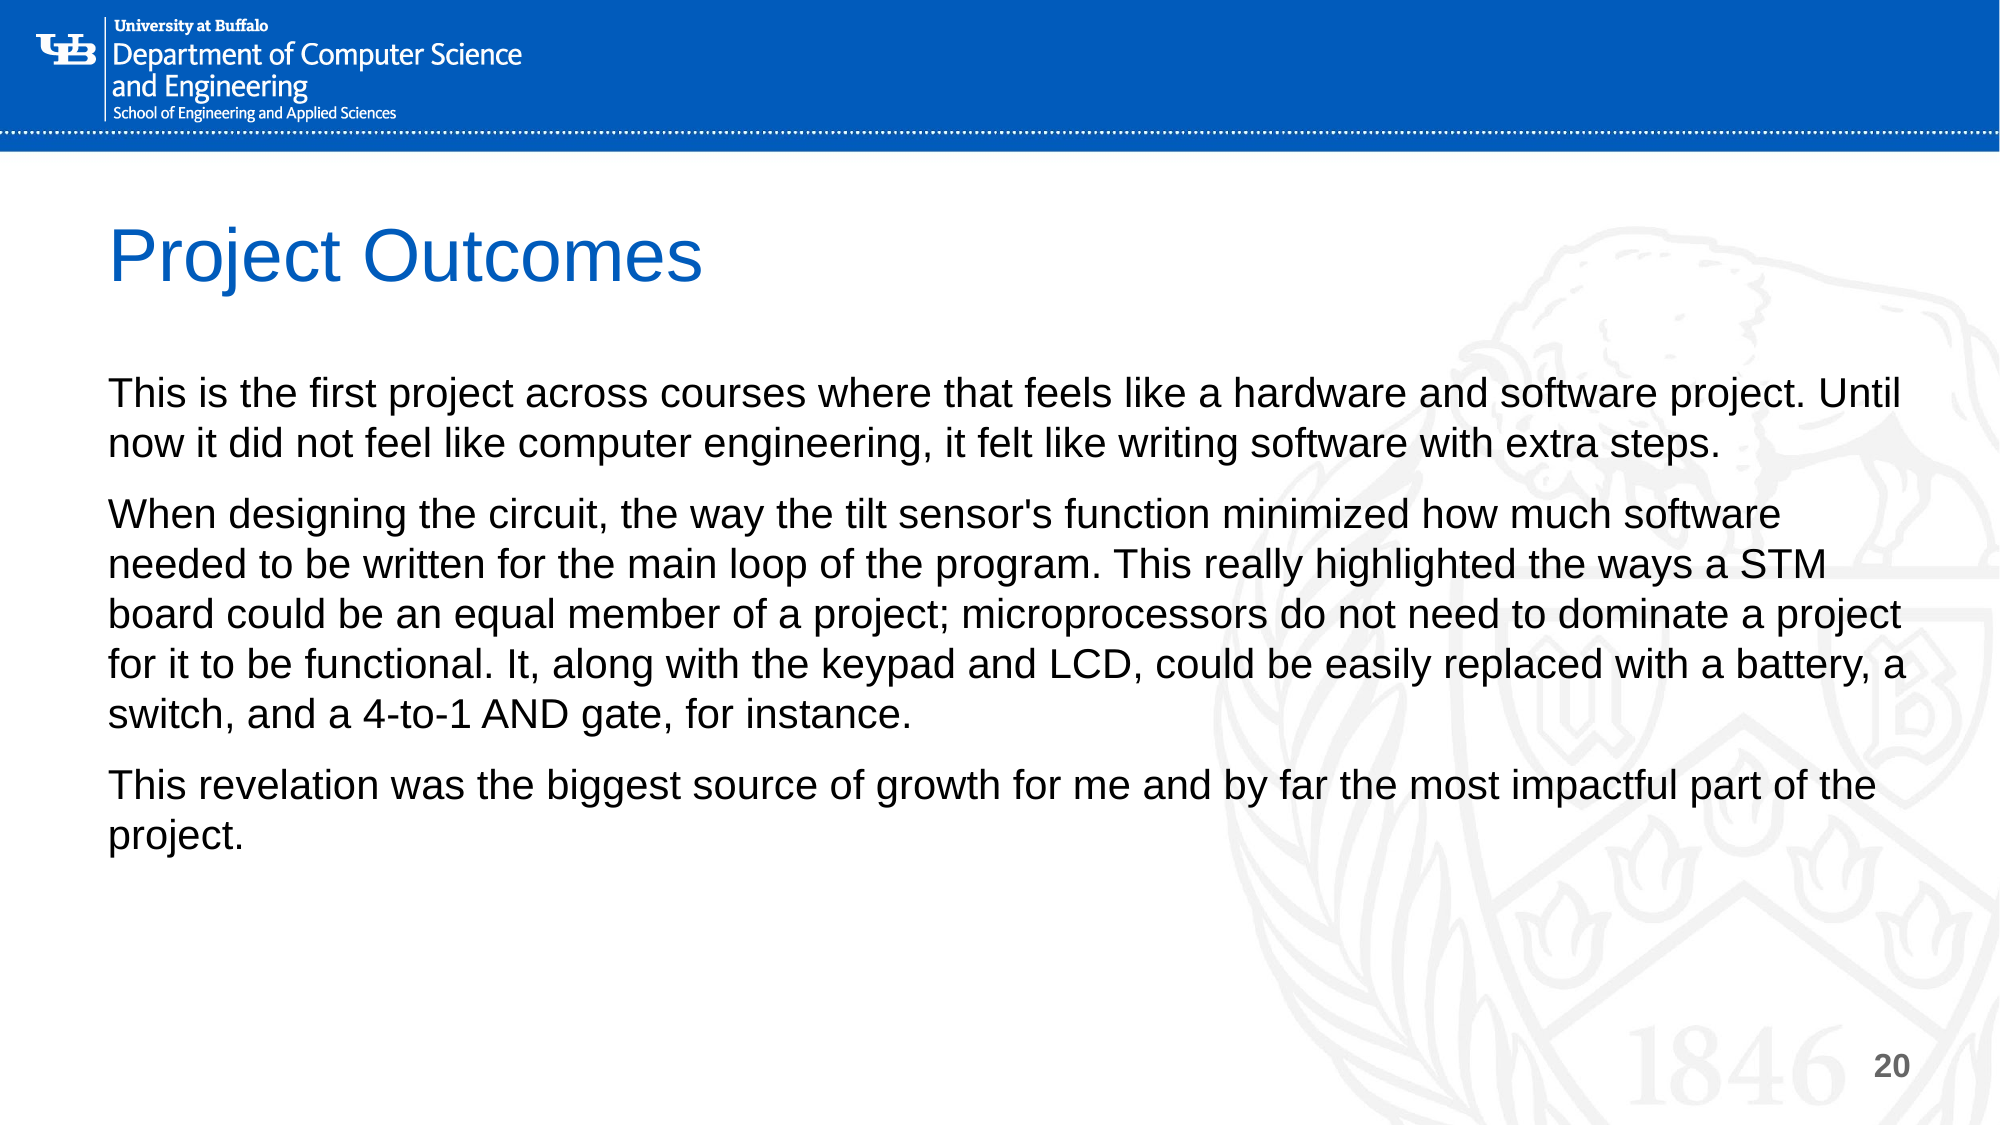

# Project Outcomes
This is the first project across courses where that feels like a hardware and software project. Until now it did not feel like computer engineering, it felt like writing software with extra steps.
When designing the circuit, the way the tilt sensor's function minimized how much software needed to be written for the main loop of the program. This really highlighted the ways a STM board could be an equal member of a project; microprocessors do not need to dominate a project for it to be functional. It, along with the keypad and LCD, could be easily replaced with a battery, a switch, and a 4-to-1 AND gate, for instance.
This revelation was the biggest source of growth for me and by far the most impactful part of the project.